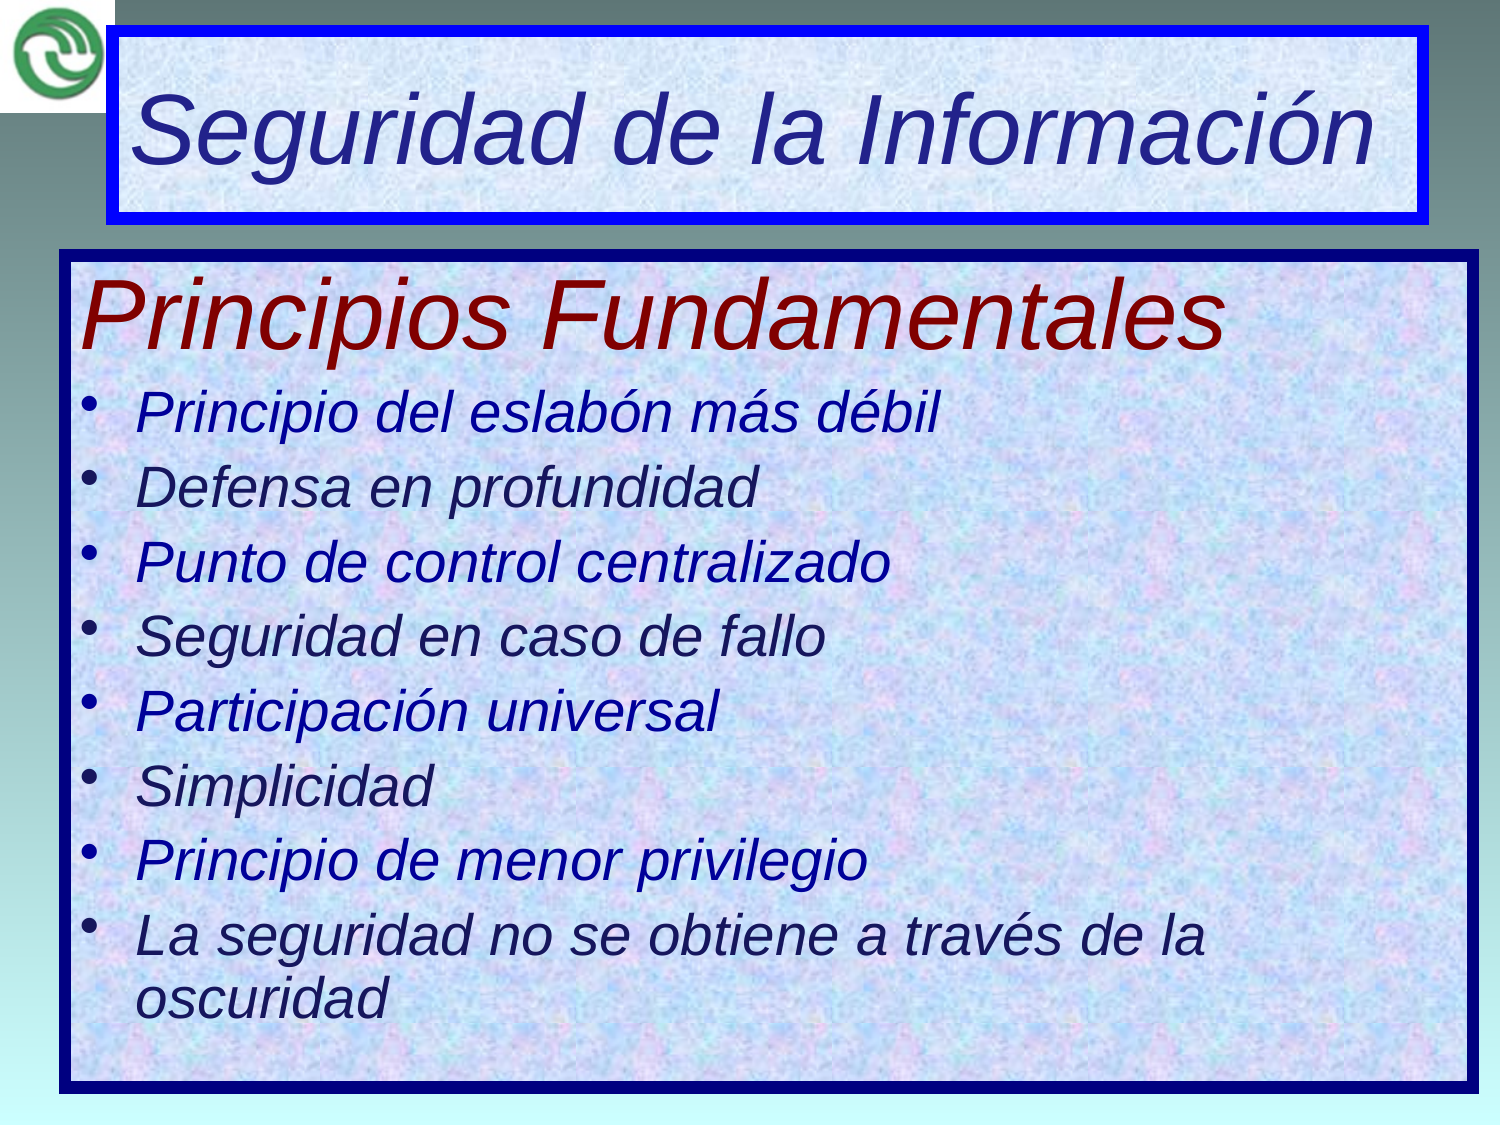

# Seguridad de la Información
Principios Fundamentales
Principio del eslabón más débil
Defensa en profundidad
Punto de control centralizado
Seguridad en caso de fallo
Participación universal
Simplicidad
Principio de menor privilegio
La seguridad no se obtiene a través de la oscuridad